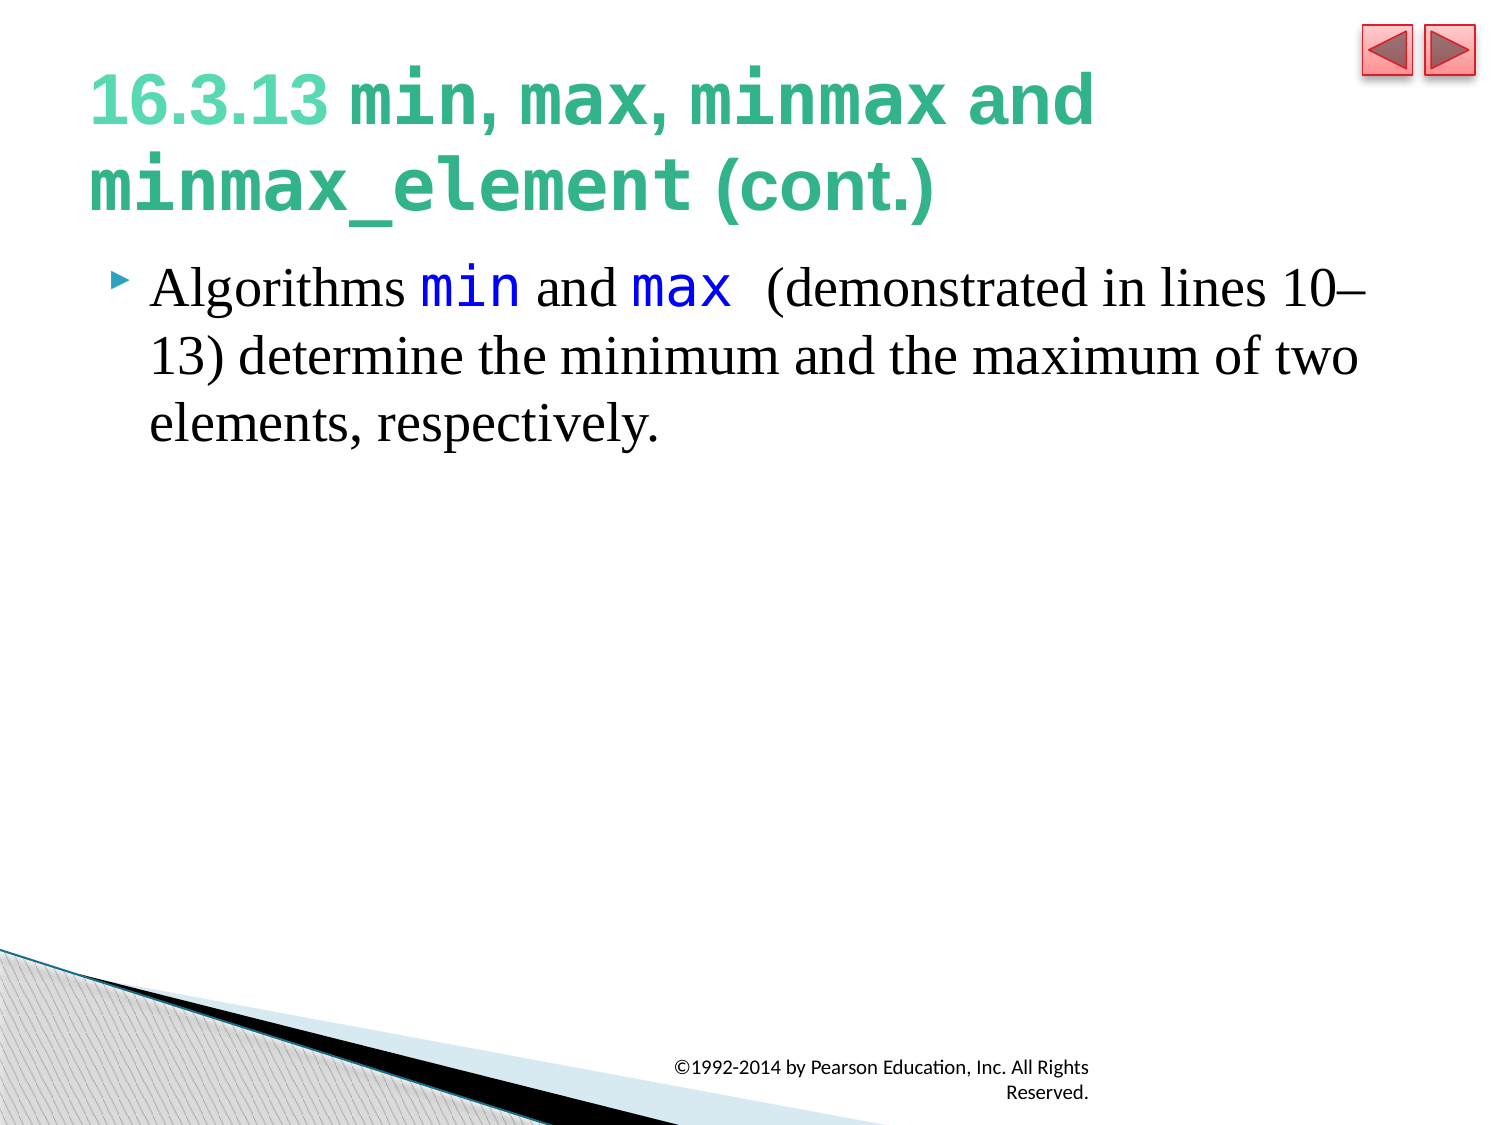

# 16.3.13 min, max, minmax and minmax_element (cont.)
Algorithms min and max (demonstrated in lines 10–13) determine the minimum and the maximum of two elements, respectively.
©1992-2014 by Pearson Education, Inc. All Rights Reserved.